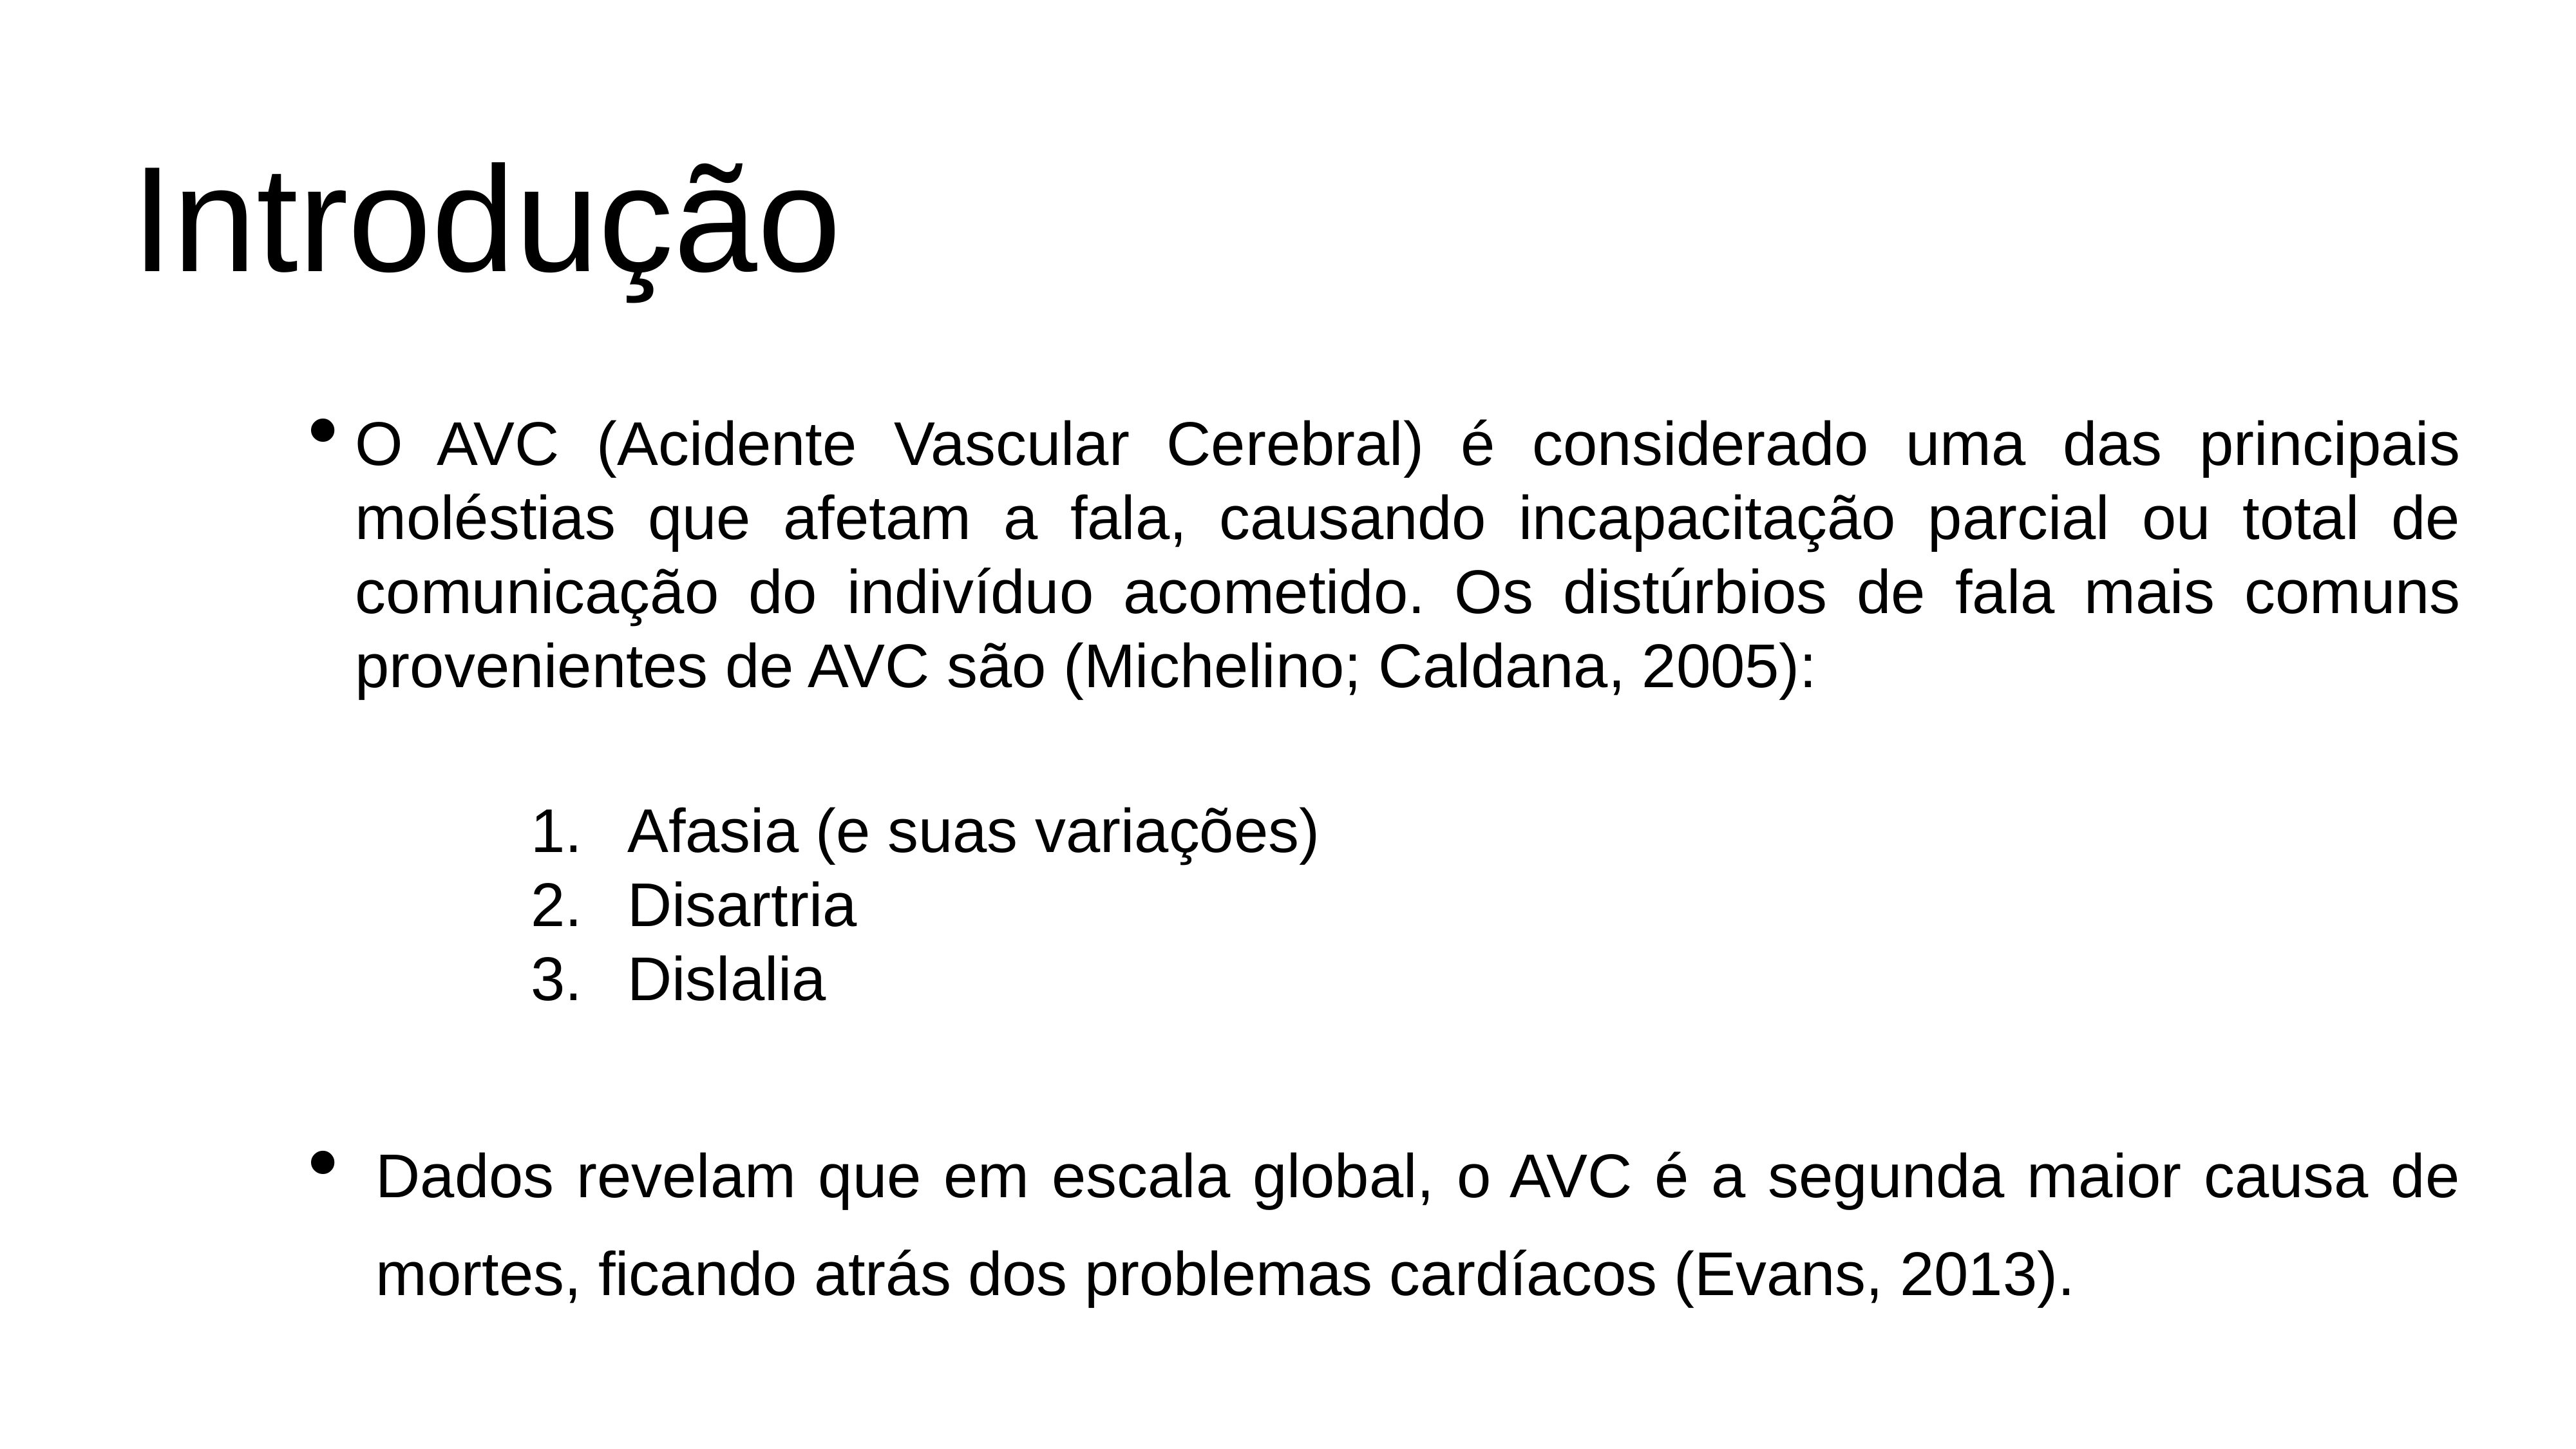

Introdução
O AVC (Acidente Vascular Cerebral) é considerado uma das principais moléstias que afetam a fala, causando incapacitação parcial ou total de comunicação do indivíduo acometido. Os distúrbios de fala mais comuns provenientes de AVC são (Michelino; Caldana, 2005):
Afasia (e suas variações)
Disartria
Dislalia
Dados revelam que em escala global, o AVC é a segunda maior causa de mortes, ficando atrás dos problemas cardíacos (Evans, 2013).